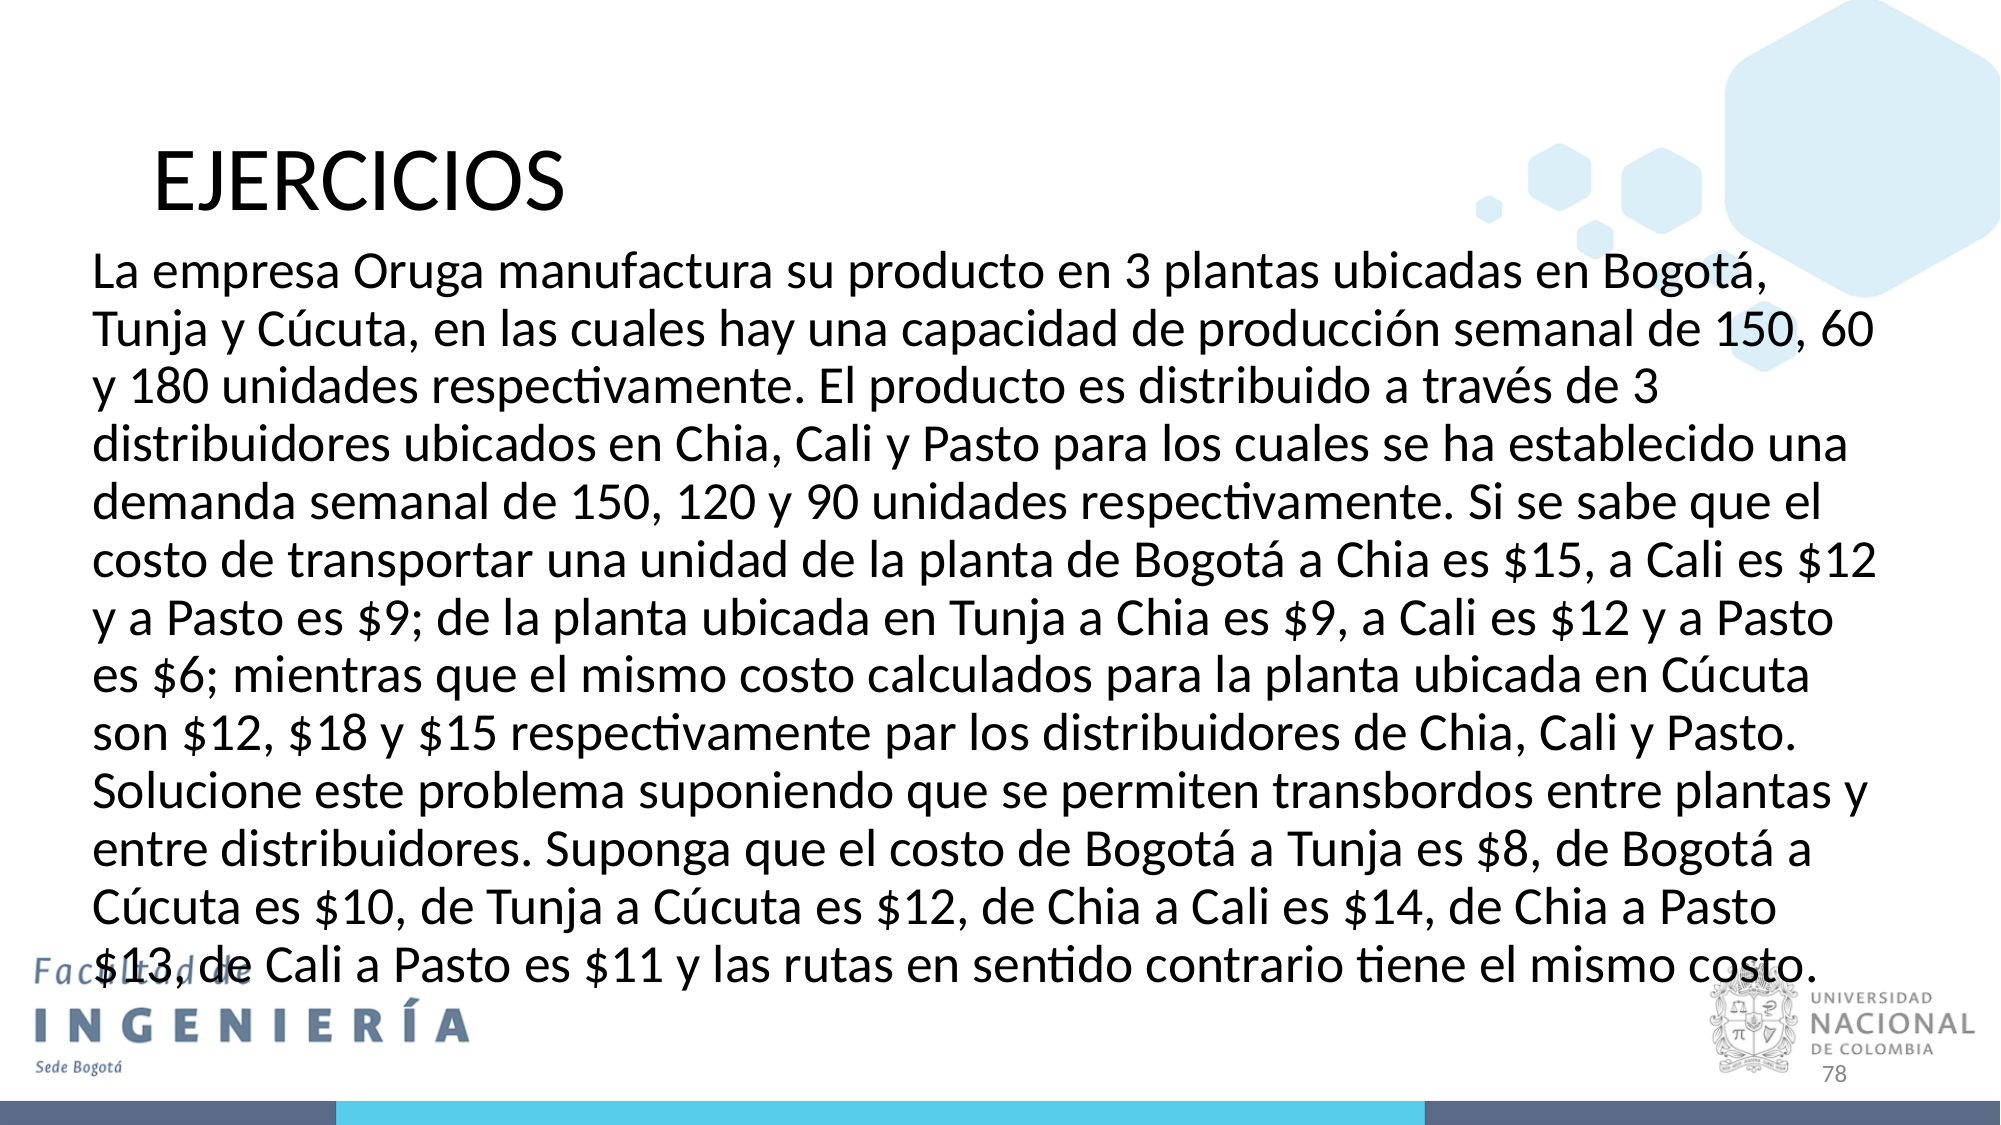

# EJERCICIOS
La empresa Oruga manufactura su producto en 3 plantas ubicadas en Bogotá, Tunja y Cúcuta, en las cuales hay una capacidad de producción semanal de 150, 60 y 180 unidades respectivamente. El producto es distribuido a través de 3 distribuidores ubicados en Chia, Cali y Pasto para los cuales se ha establecido una demanda semanal de 150, 120 y 90 unidades respectivamente. Si se sabe que el costo de transportar una unidad de la planta de Bogotá a Chia es $15, a Cali es $12 y a Pasto es $9; de la planta ubicada en Tunja a Chia es $9, a Cali es $12 y a Pasto es $6; mientras que el mismo costo calculados para la planta ubicada en Cúcuta son $12, $18 y $15 respectivamente par los distribuidores de Chia, Cali y Pasto. Solucione este problema suponiendo que se permiten transbordos entre plantas y entre distribuidores. Suponga que el costo de Bogotá a Tunja es $8, de Bogotá a Cúcuta es $10, de Tunja a Cúcuta es $12, de Chia a Cali es $14, de Chia a Pasto $13, de Cali a Pasto es $11 y las rutas en sentido contrario tiene el mismo costo.
78